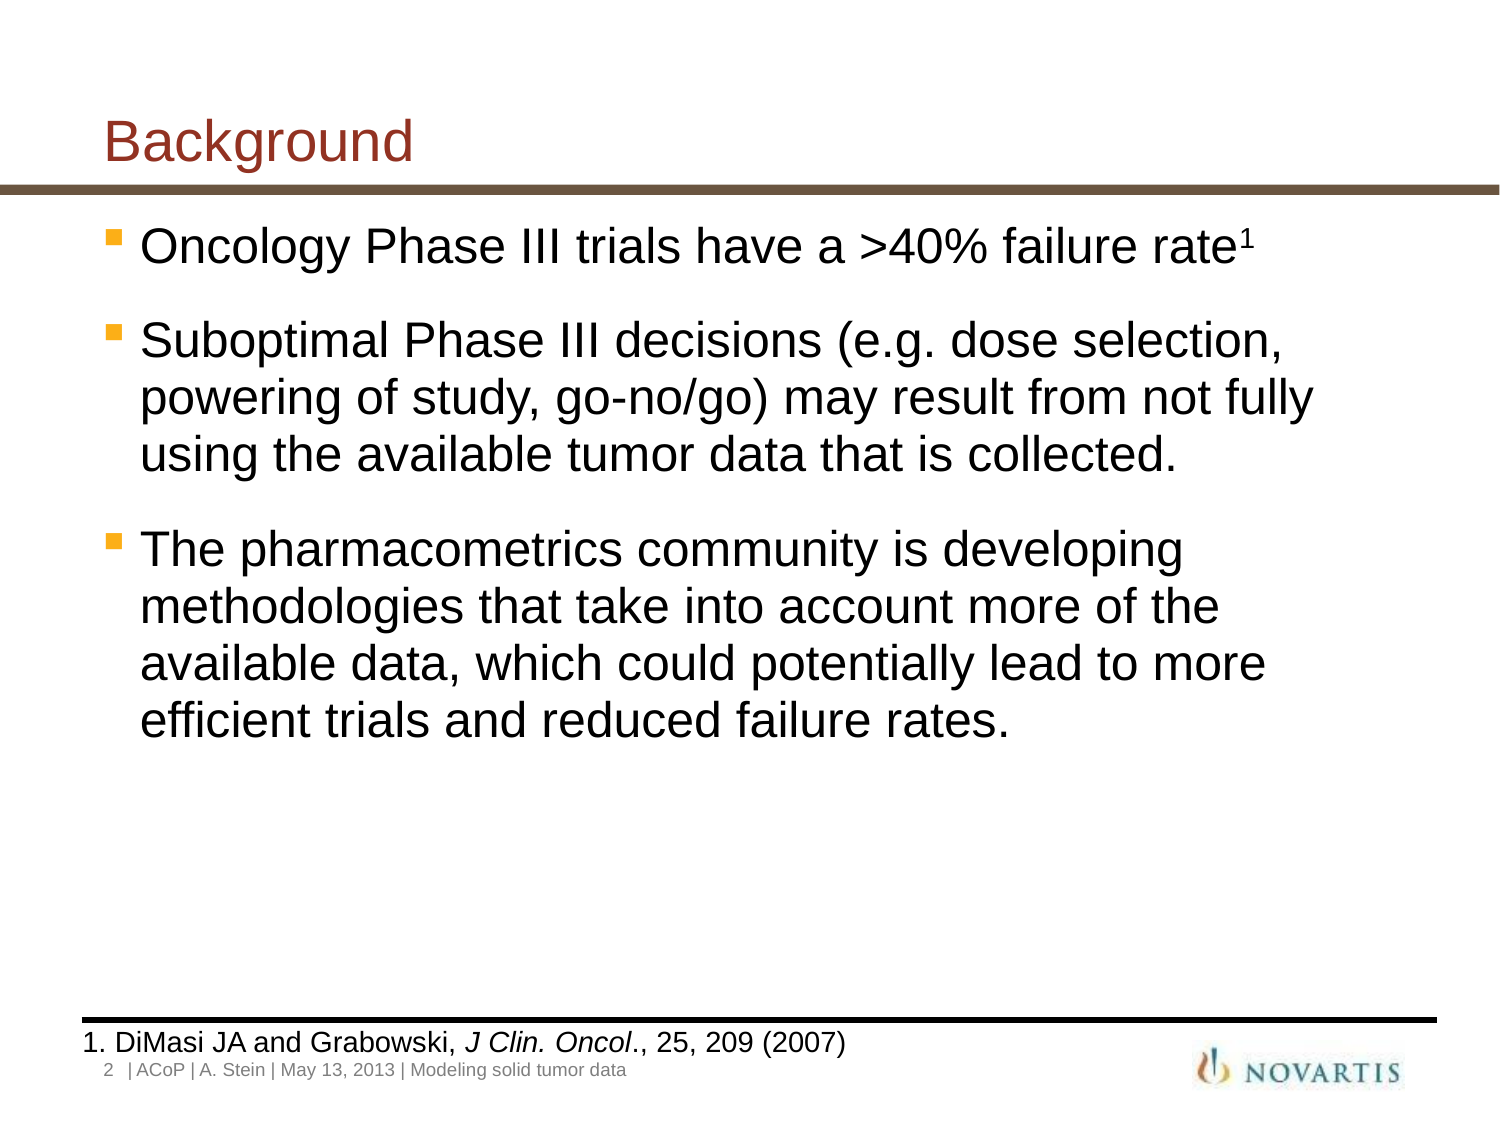

# Background
Oncology Phase III trials have a >40% failure rate1
Suboptimal Phase III decisions (e.g. dose selection, powering of study, go-no/go) may result from not fully using the available tumor data that is collected.
The pharmacometrics community is developing methodologies that take into account more of the available data, which could potentially lead to more efficient trials and reduced failure rates.

1. DiMasi JA and Grabowski, J Clin. Oncol., 25, 209 (2007)
2
| ACoP | A. Stein | May 13, 2013 | Modeling solid tumor data